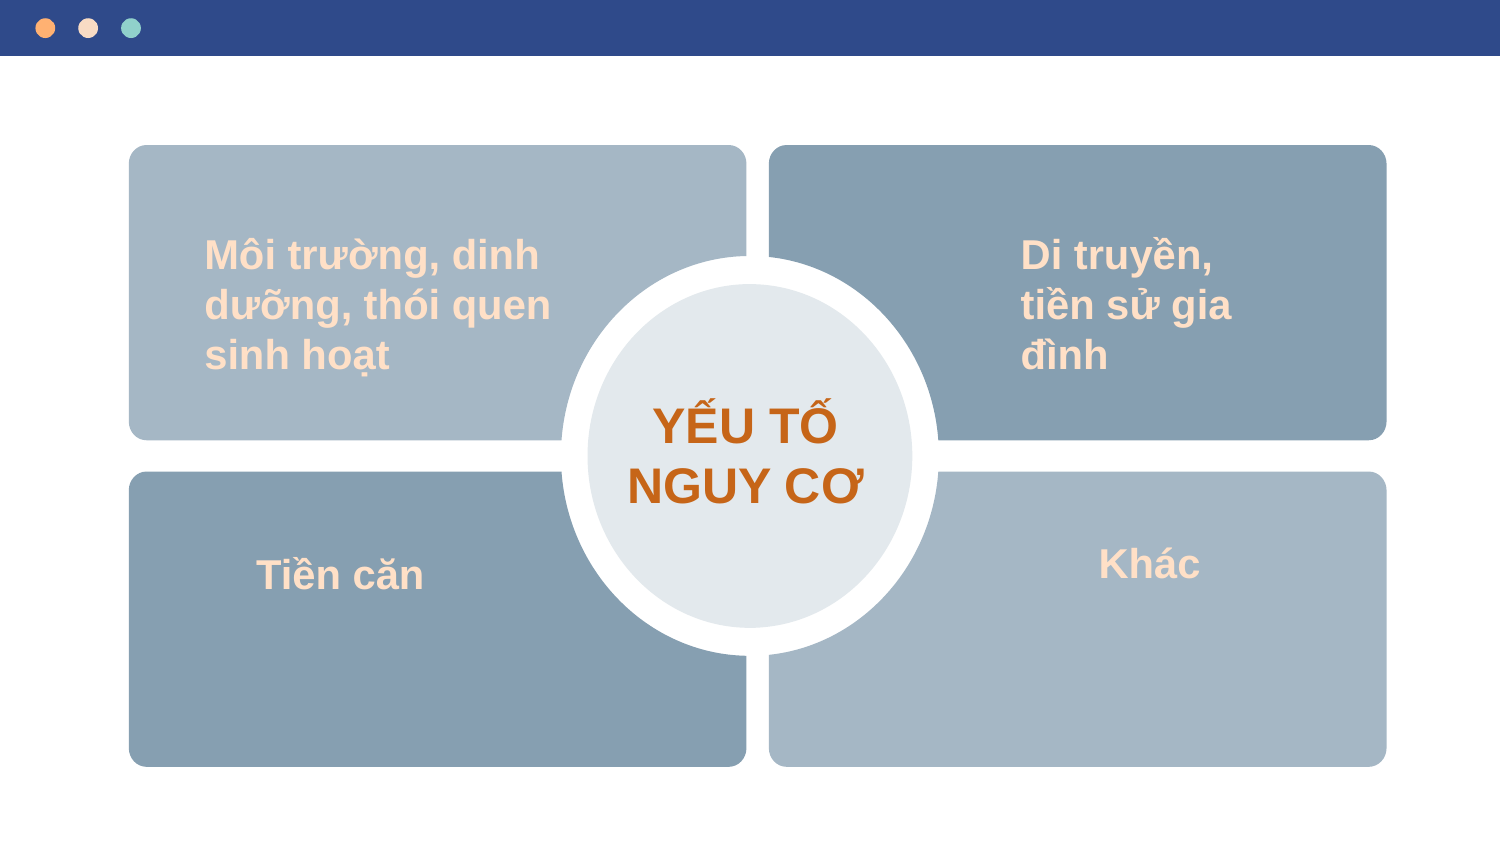

Môi trường, dinh dưỡng, thói quen sinh hoạt
Di truyền, tiền sử gia đình
YẾU TỐ NGUY CƠ
Khác

Tiền căn